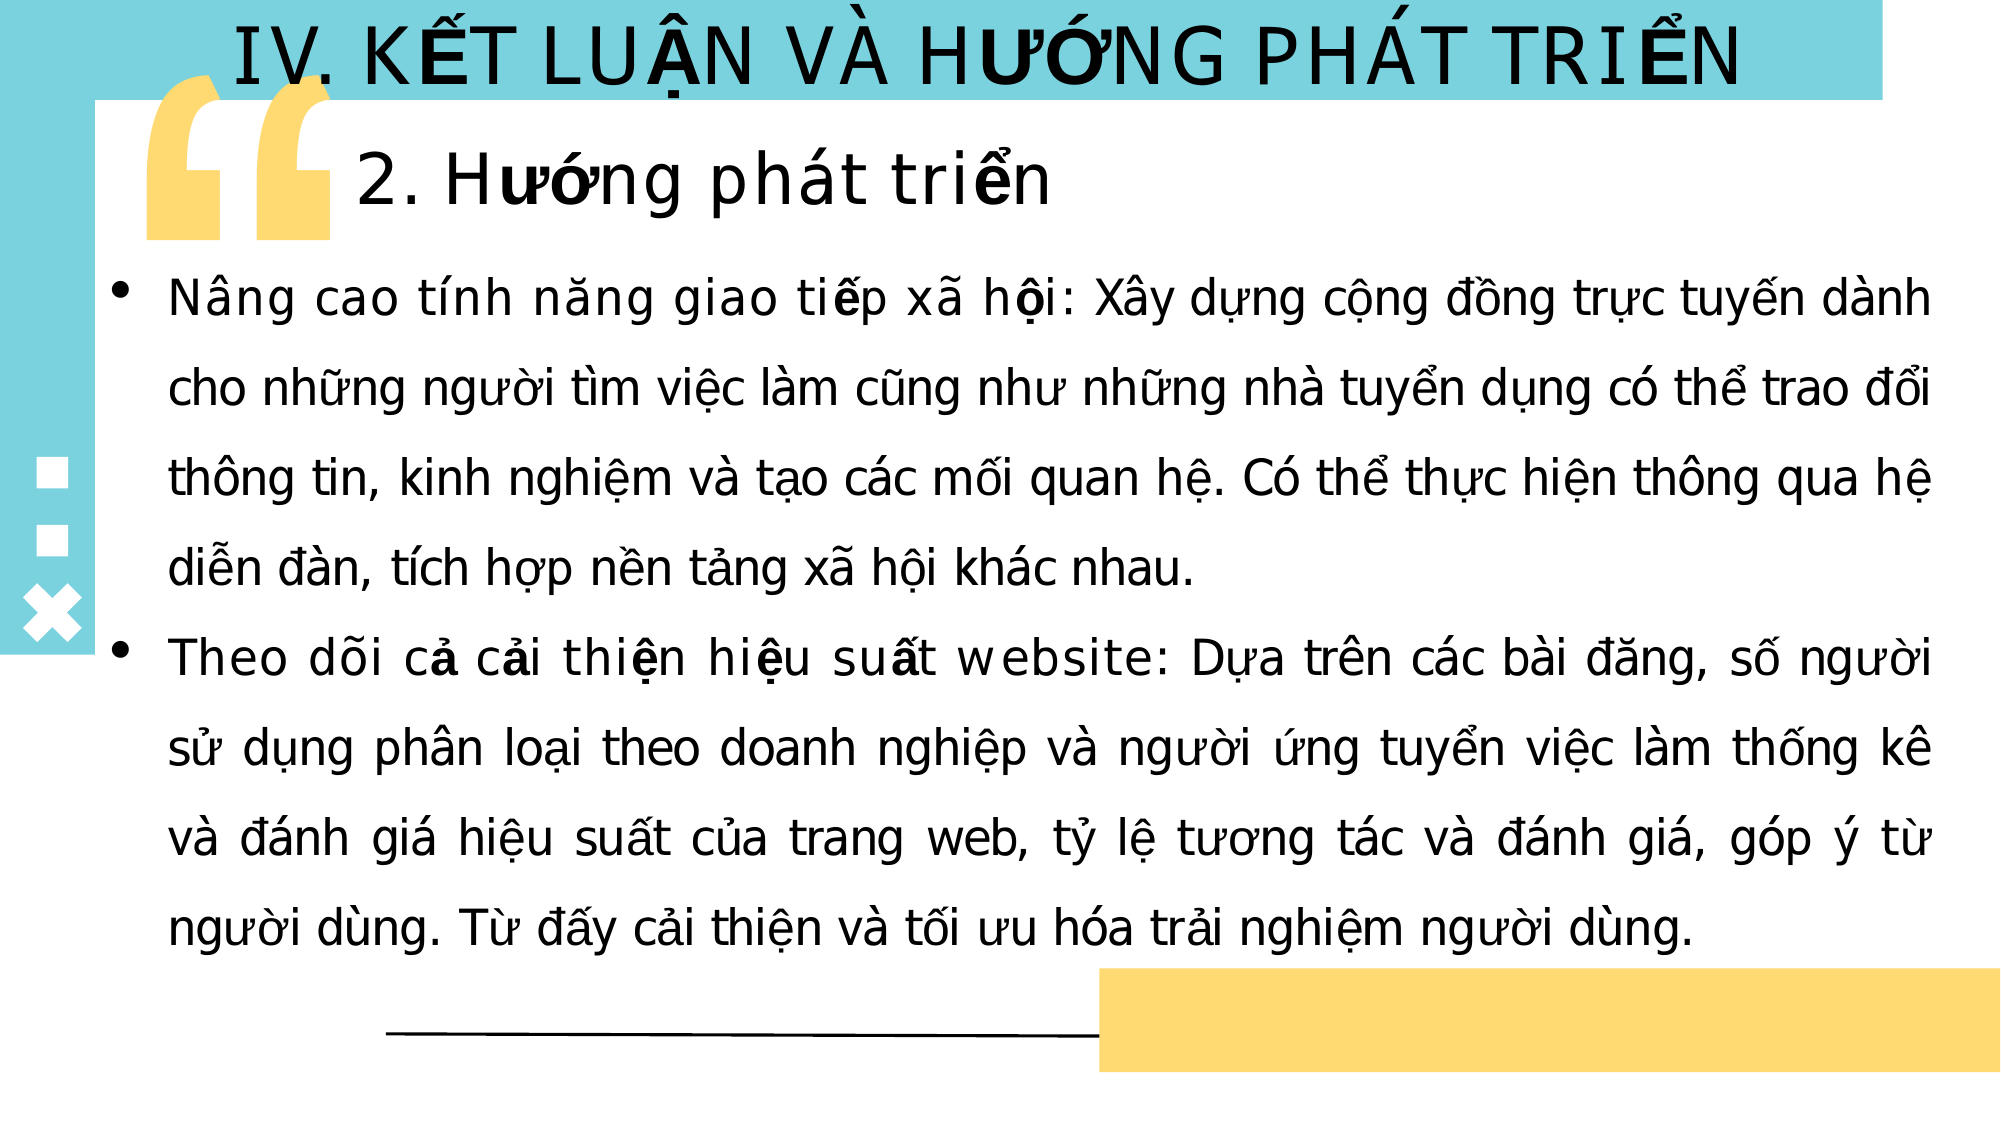

# IV. KẾT LUẬN VÀ HƯỚNG PHÁT TRIỂN
2. Hướng phát triển
Nâng cao tính năng giao tiếp xã hội: Xây dựng cộng đồng trực tuyến dành cho những người tìm việc làm cũng như những nhà tuyển dụng có thể trao đổi thông tin, kinh nghiệm và tạo các mối quan hệ. Có thể thực hiện thông qua hệ diễn đàn, tích hợp nền tảng xã hội khác nhau.
Theo dõi cả cải thiện hiệu suất website: Dựa trên các bài đăng, số người sử dụng phân loại theo doanh nghiệp và người ứng tuyển việc làm thống kê và đánh giá hiệu suất của trang web, tỷ lệ tương tác và đánh giá, góp ý từ người dùng. Từ đấy cải thiện và tối ưu hóa trải nghiệm người dùng.